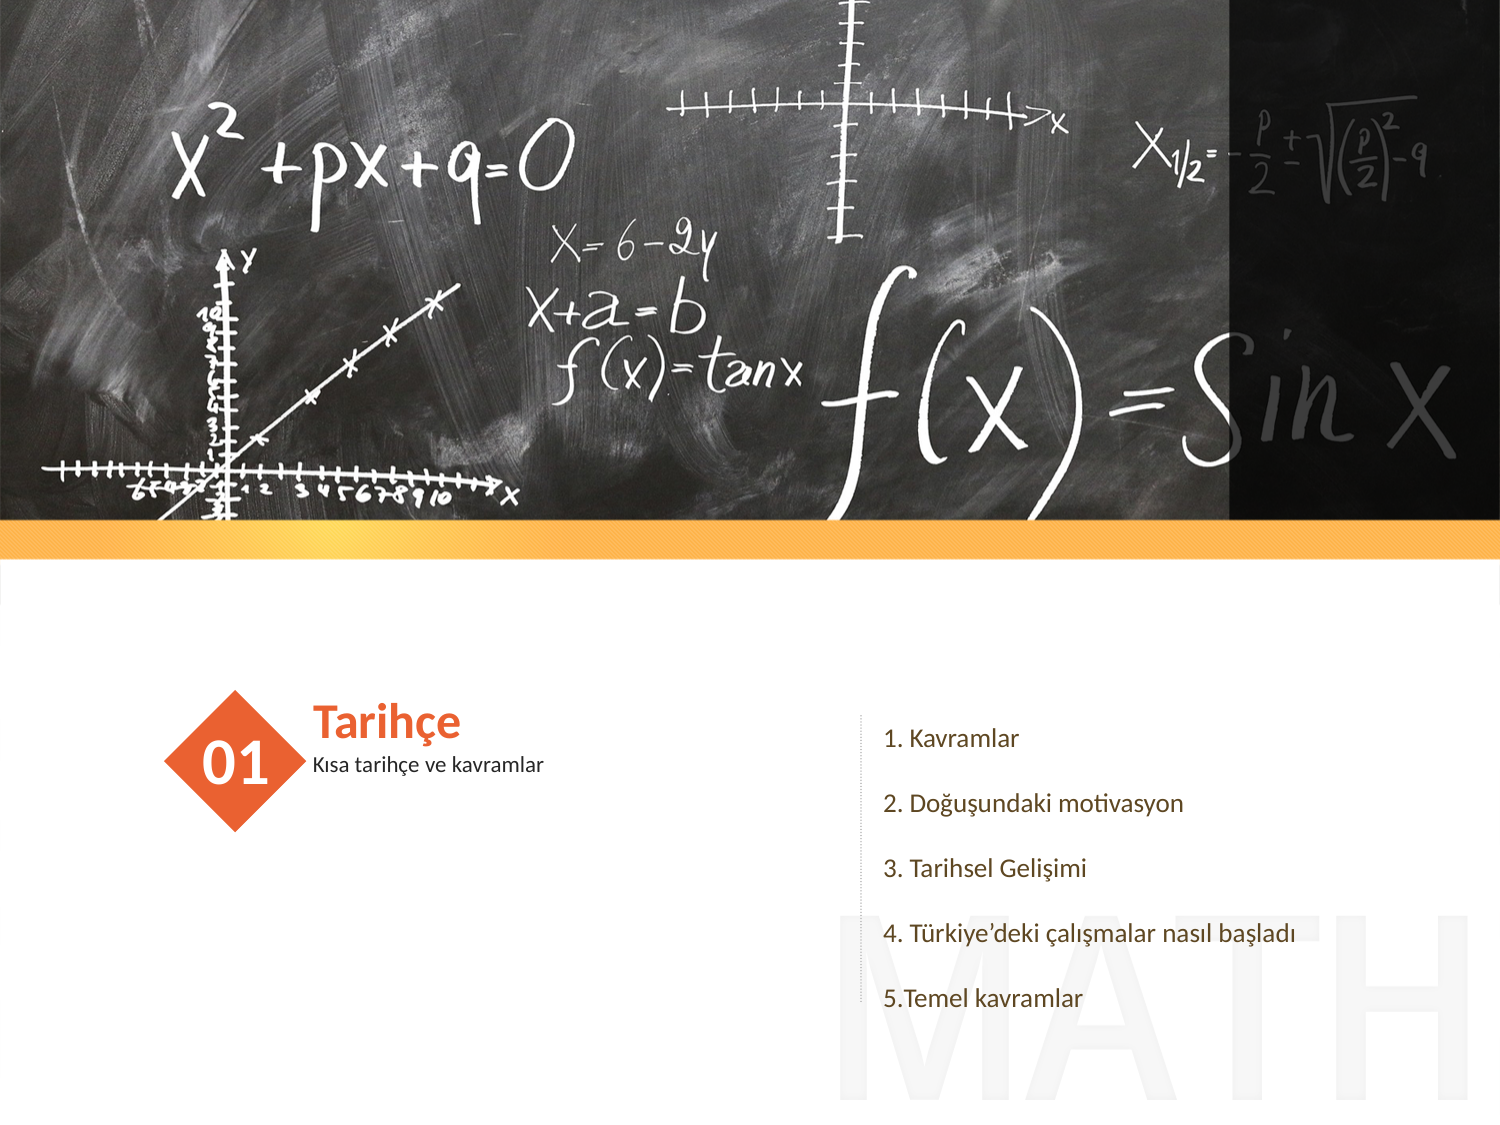

Tarihçe
01
Kısa tarihçe ve kavramlar

 Kavramlar
 Doğuşundaki motivasyon
 Tarihsel Gelişimi
 Türkiye’deki çalışmalar nasıl başladı
Temel kavramlar